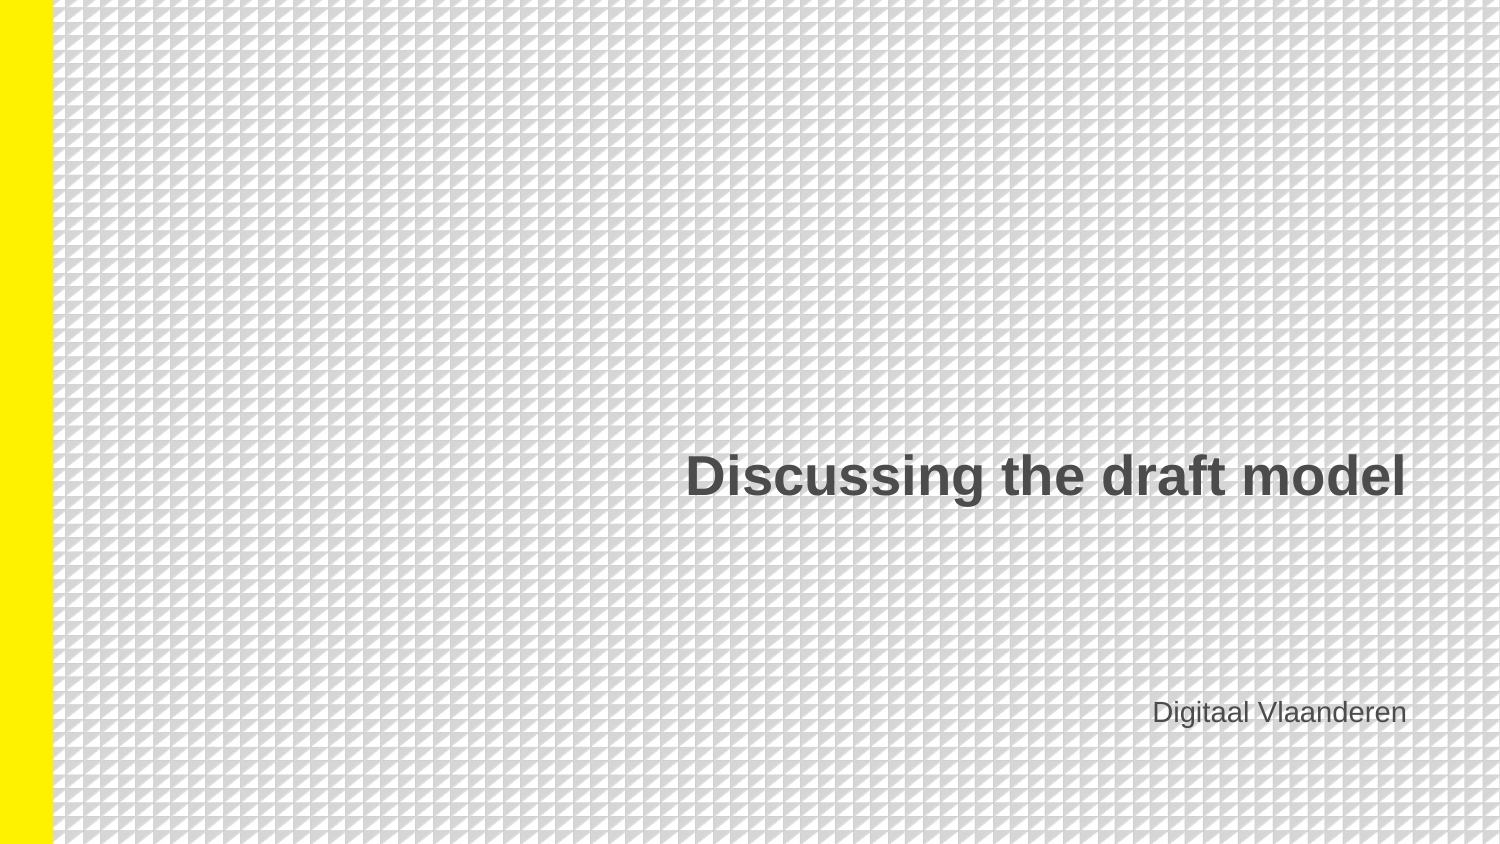

# Discussing the draft model

Digitaal Vlaanderen